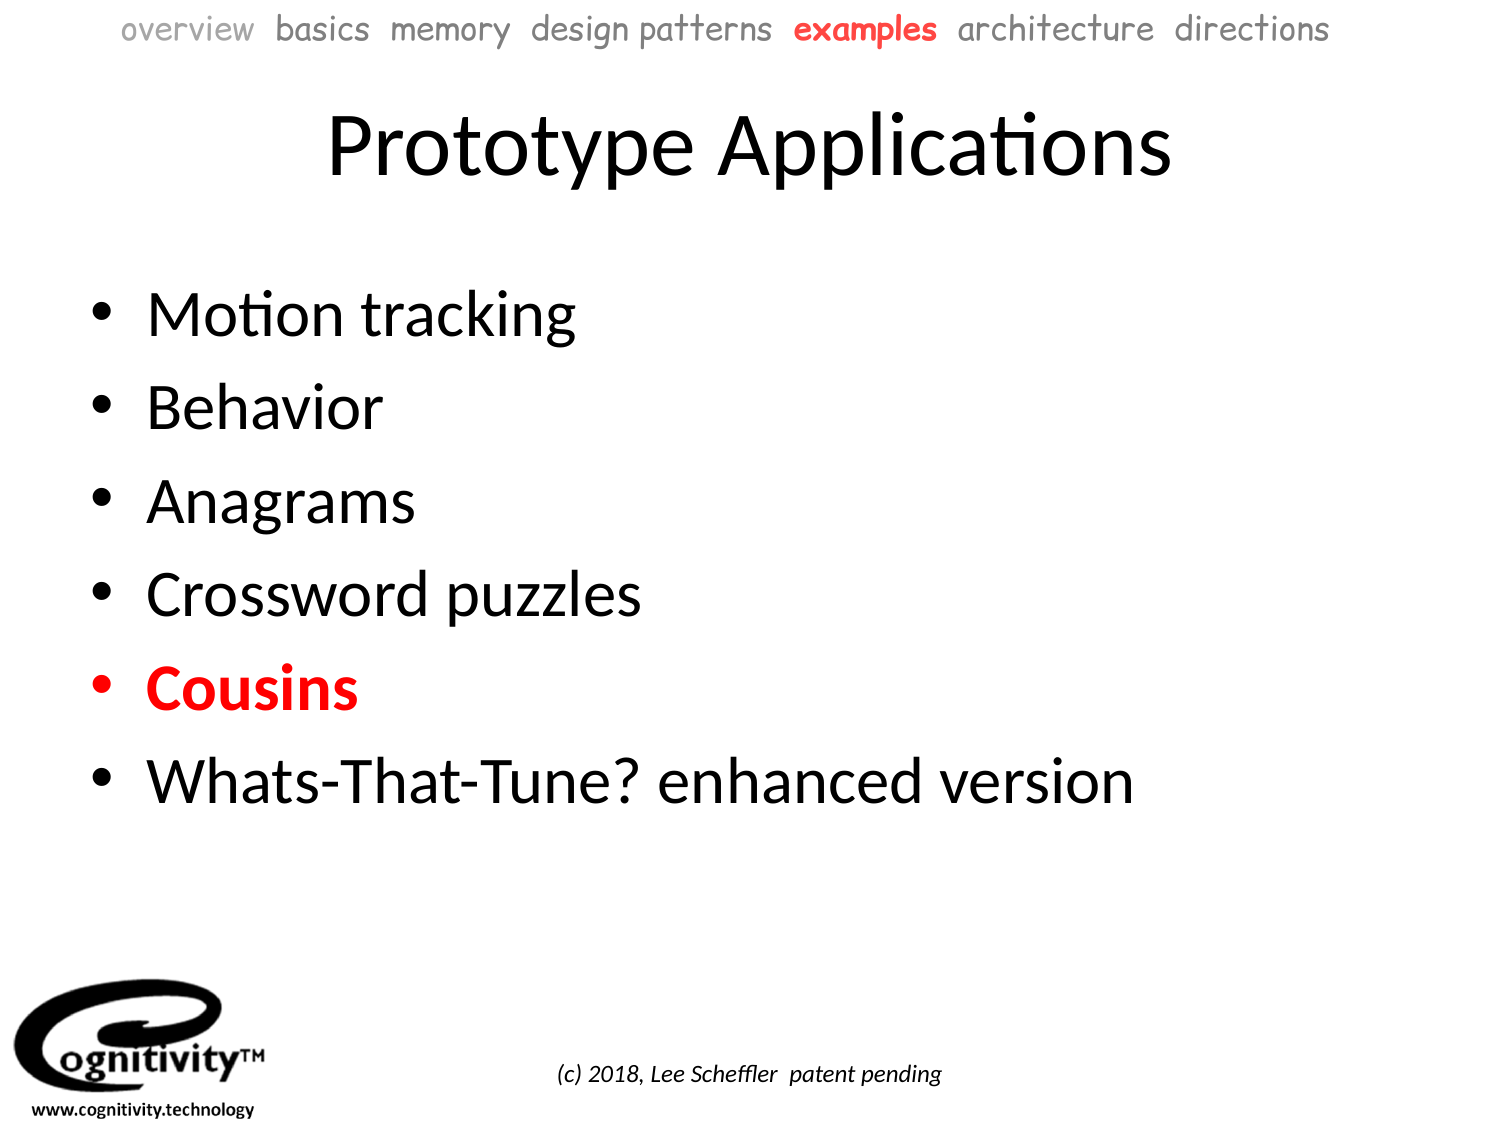

overview  basics  memory  design patterns  examples  architecture  directions
# Prototype Applications
Motion tracking
Behavior
Anagrams
Crossword puzzles
Cousins
Whats-That-Tune? enhanced version
(c) 2018, Lee Scheffler  patent pending